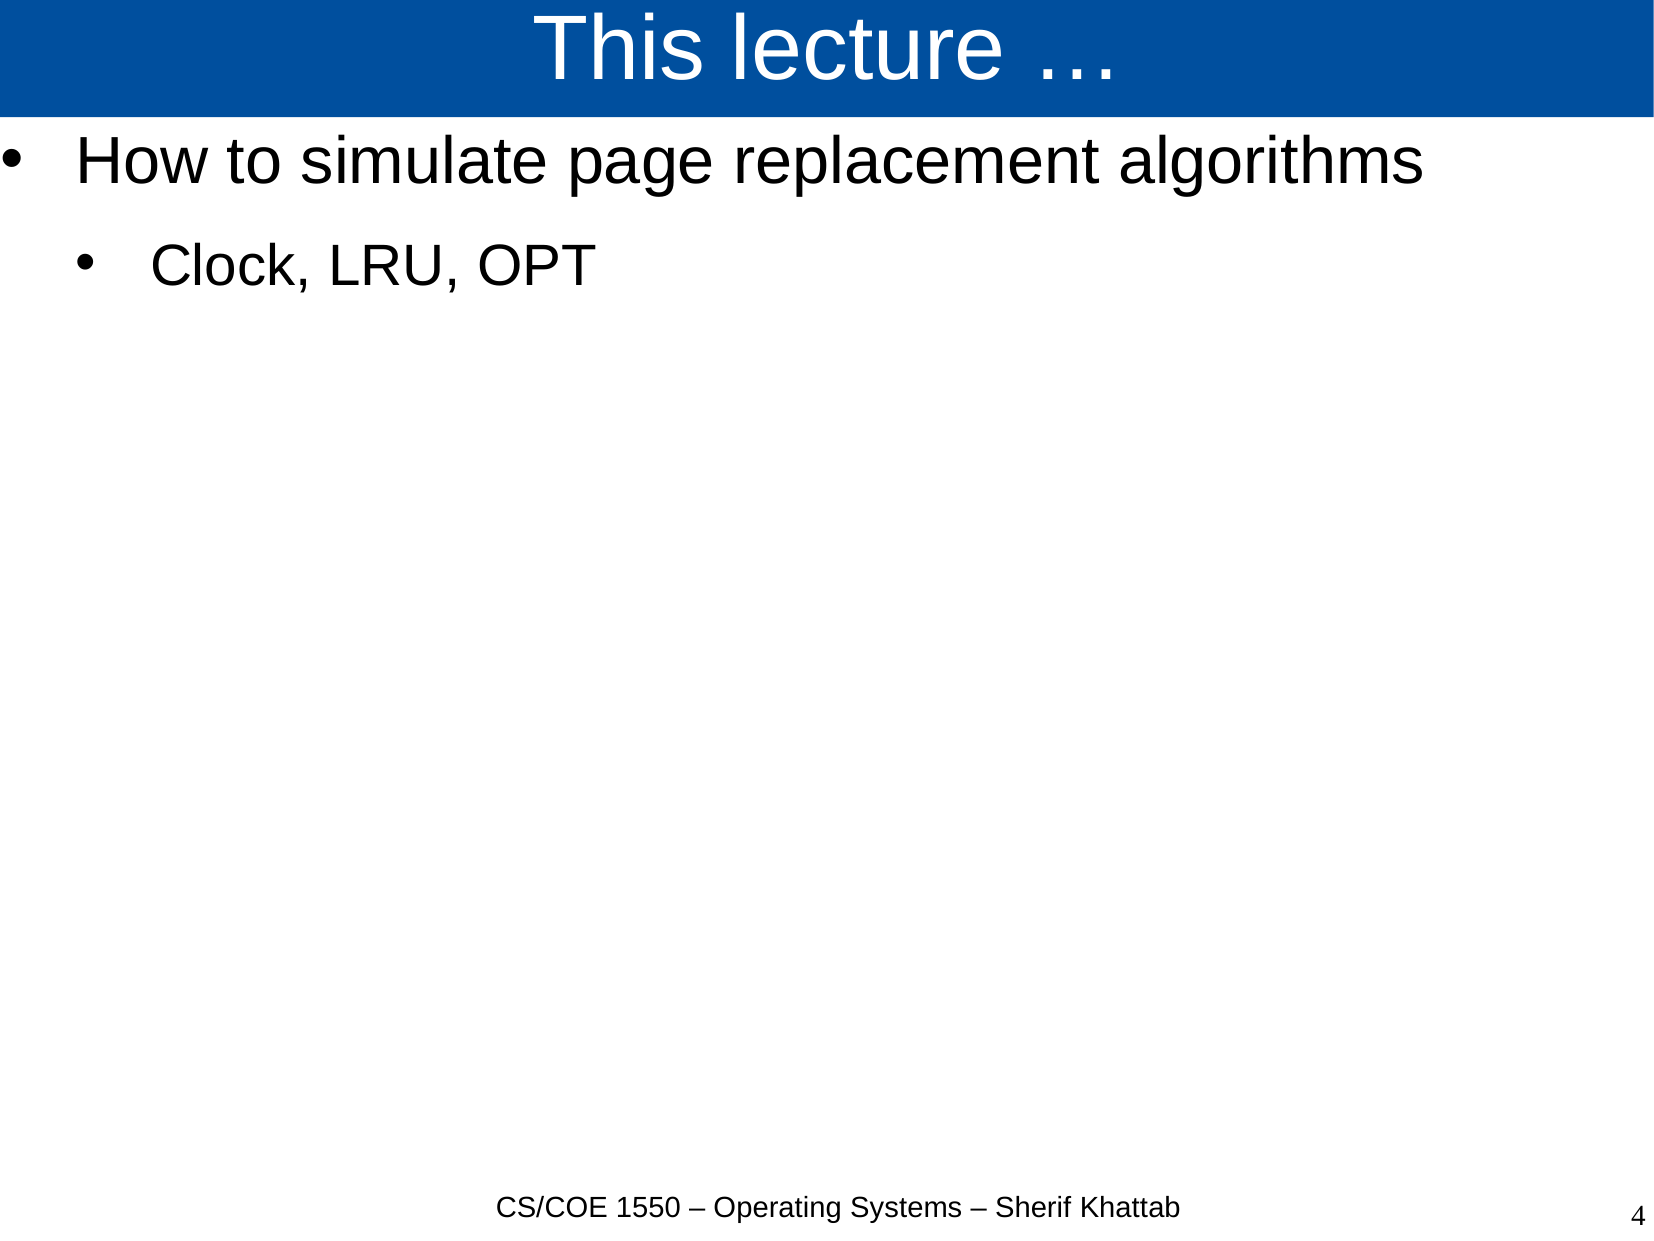

# This lecture …
How to simulate page replacement algorithms
Clock, LRU, OPT

CS/COE 1550 – Operating Systems – Sherif Khattab
4